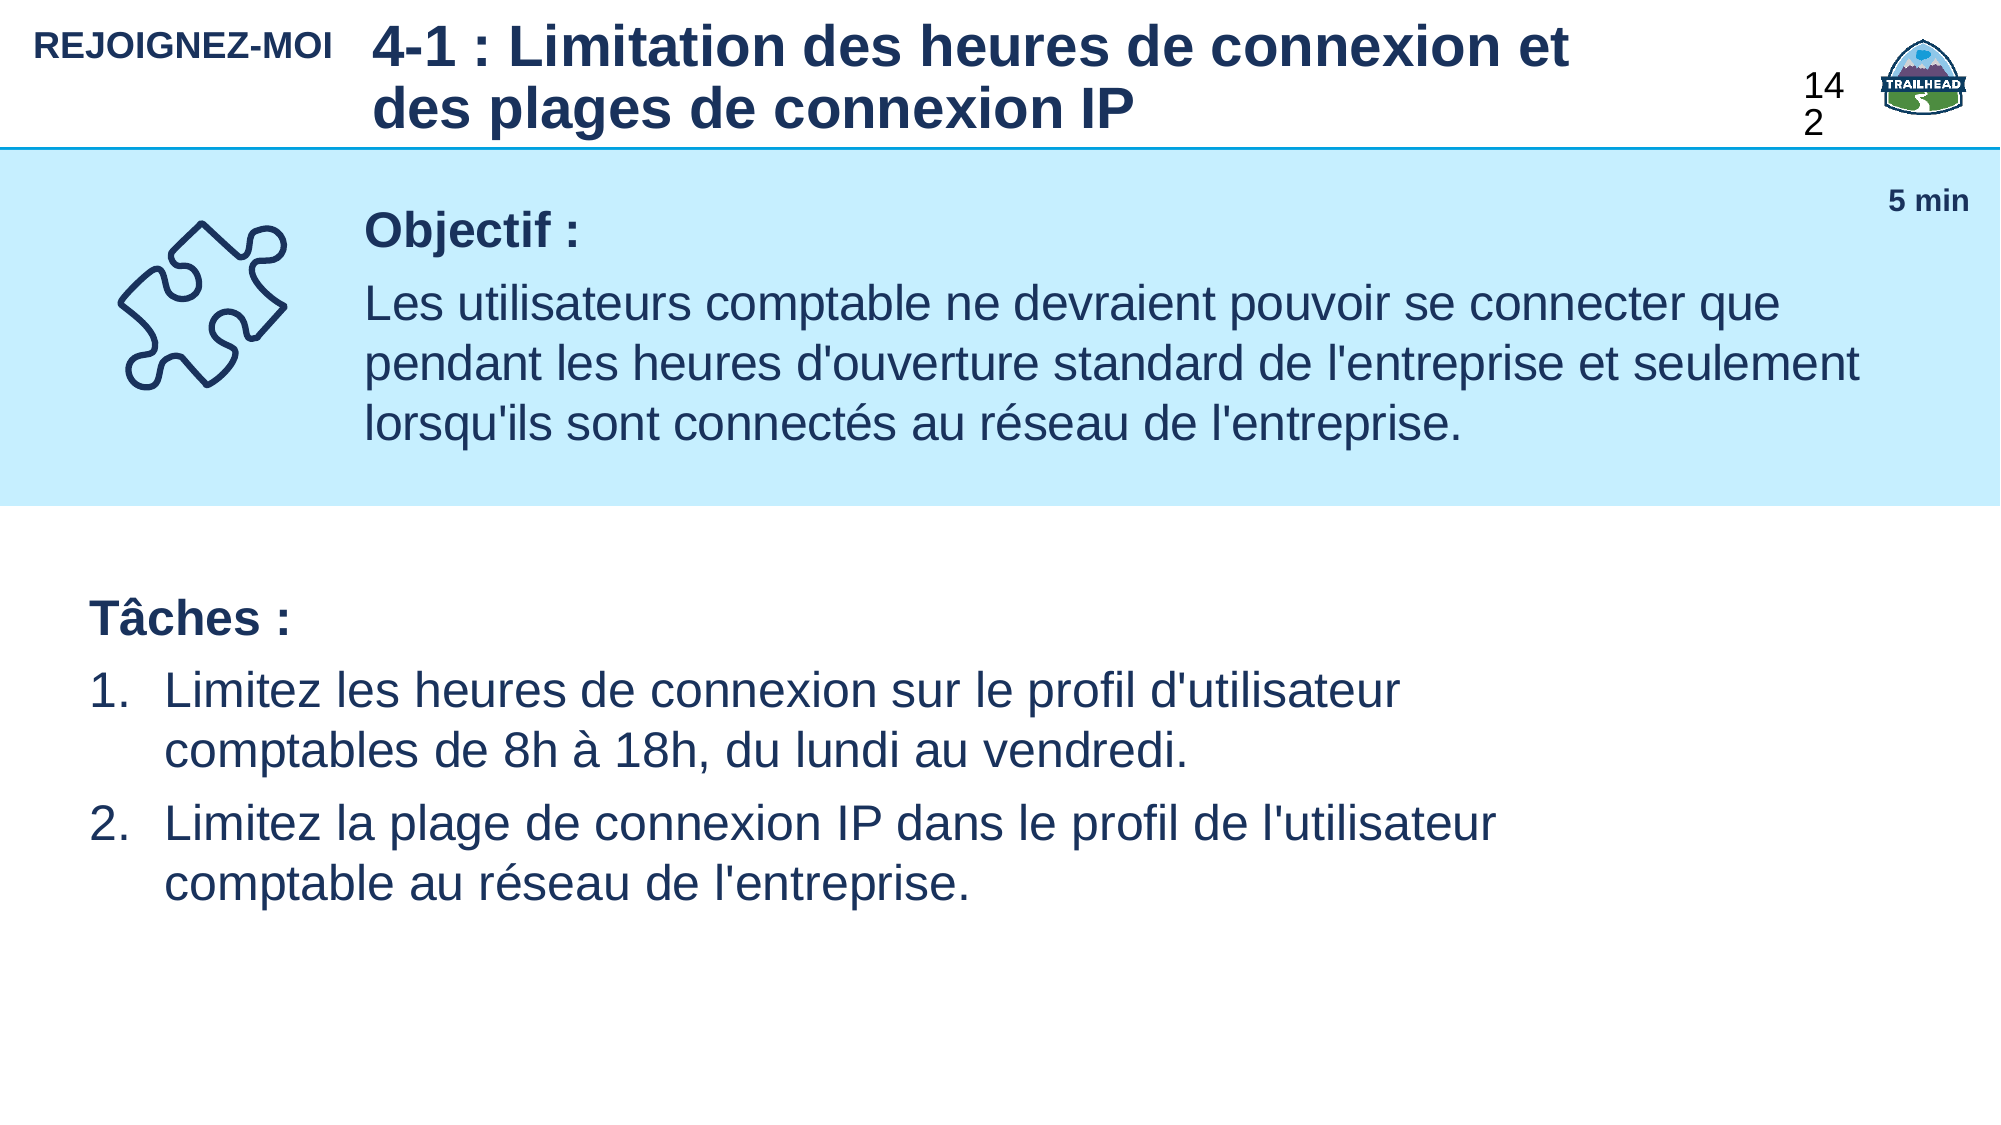

4-1 : Limitation des heures de connexion et des plages de connexion IP
REJOIGNEZ-MOI
142
Objectif :
Les utilisateurs comptable ne devraient pouvoir se connecter que pendant les heures d'ouverture standard de l'entreprise et seulement lorsqu'ils sont connectés au réseau de l'entreprise.
5 min
Tâches :
Limitez les heures de connexion sur le profil d'utilisateur comptables de 8h à 18h, du lundi au vendredi.
Limitez la plage de connexion IP dans le profil de l'utilisateur comptable au réseau de l'entreprise.